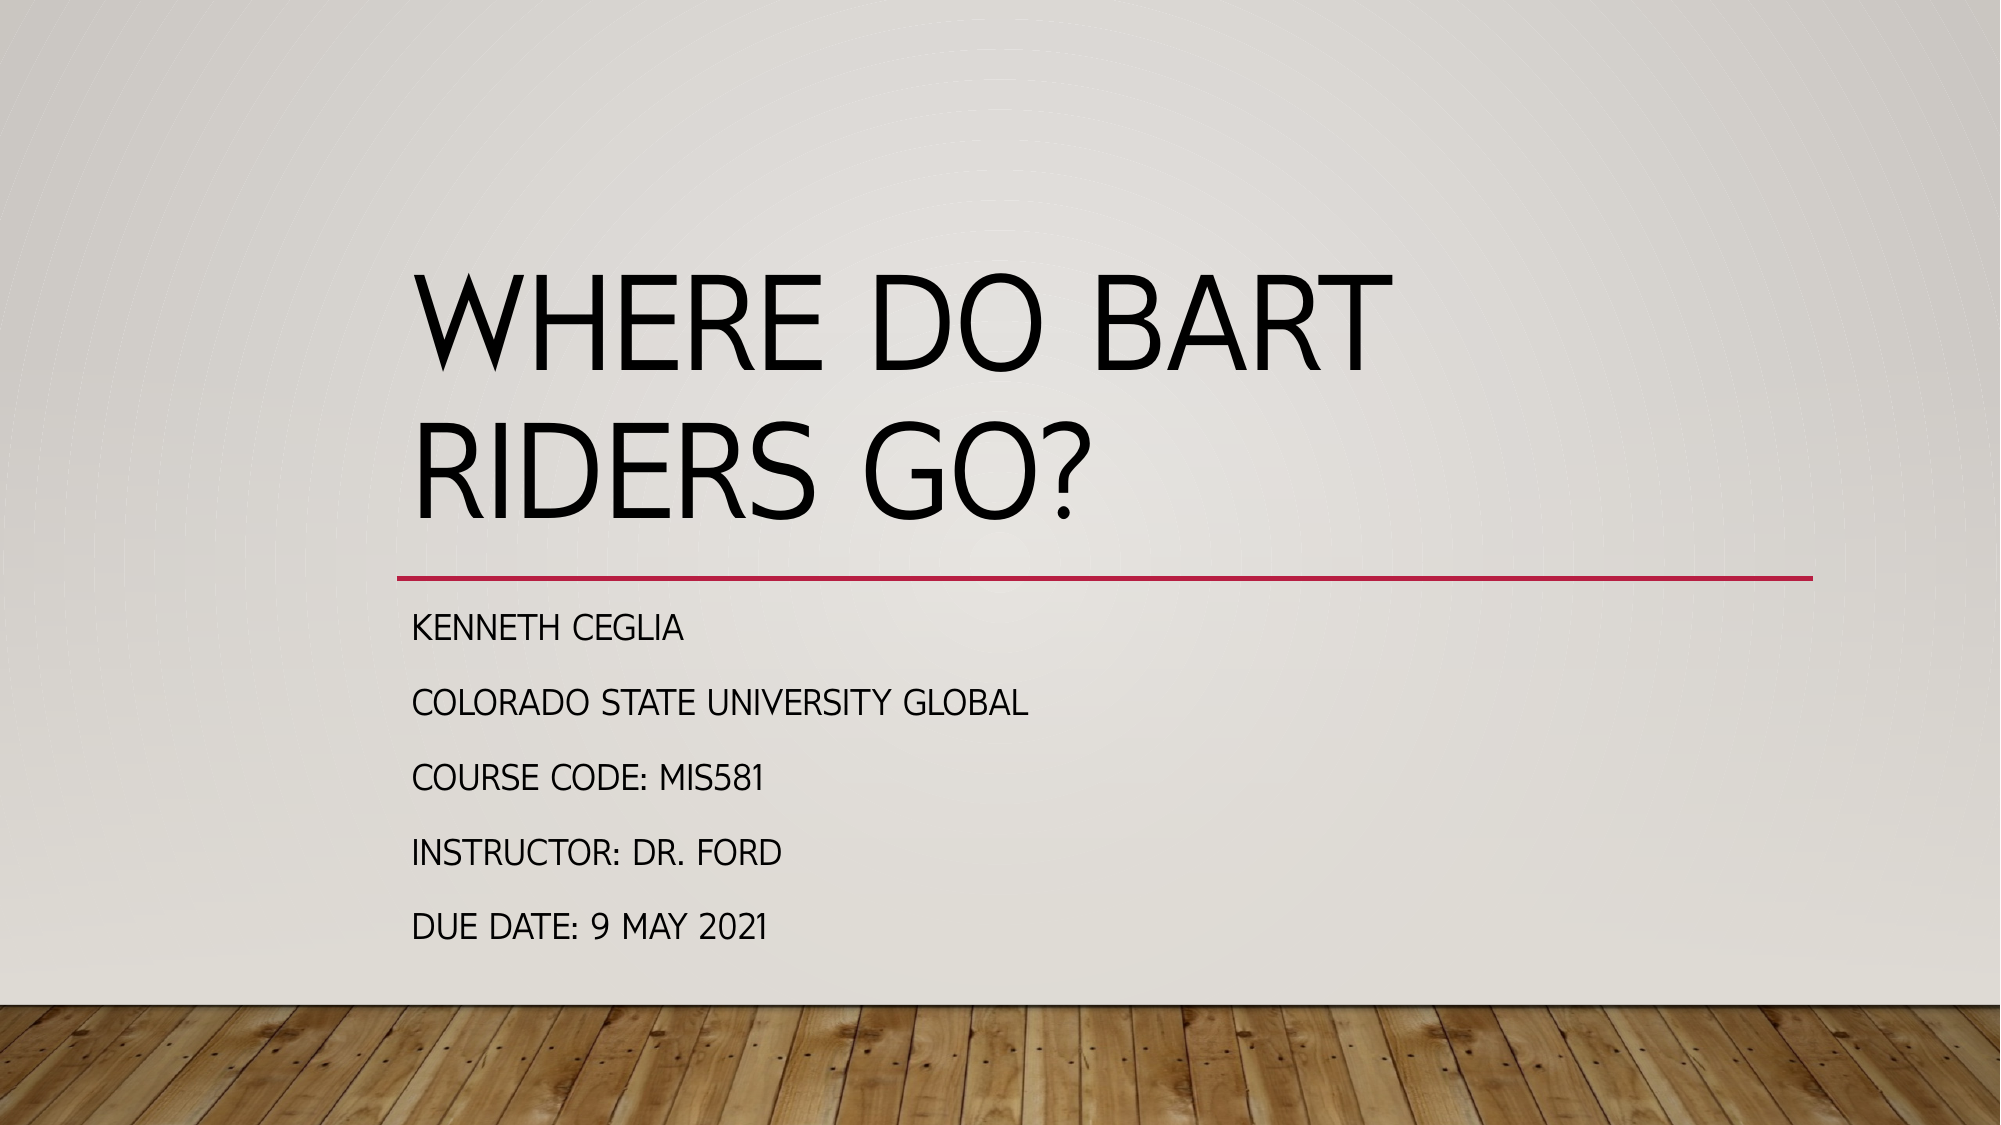

# Where do bart riders go?
Kenneth ceglia
Colorado State University Global
Course Code: mis581
Instructor: Dr. Ford
Due Date: 9 May 2021